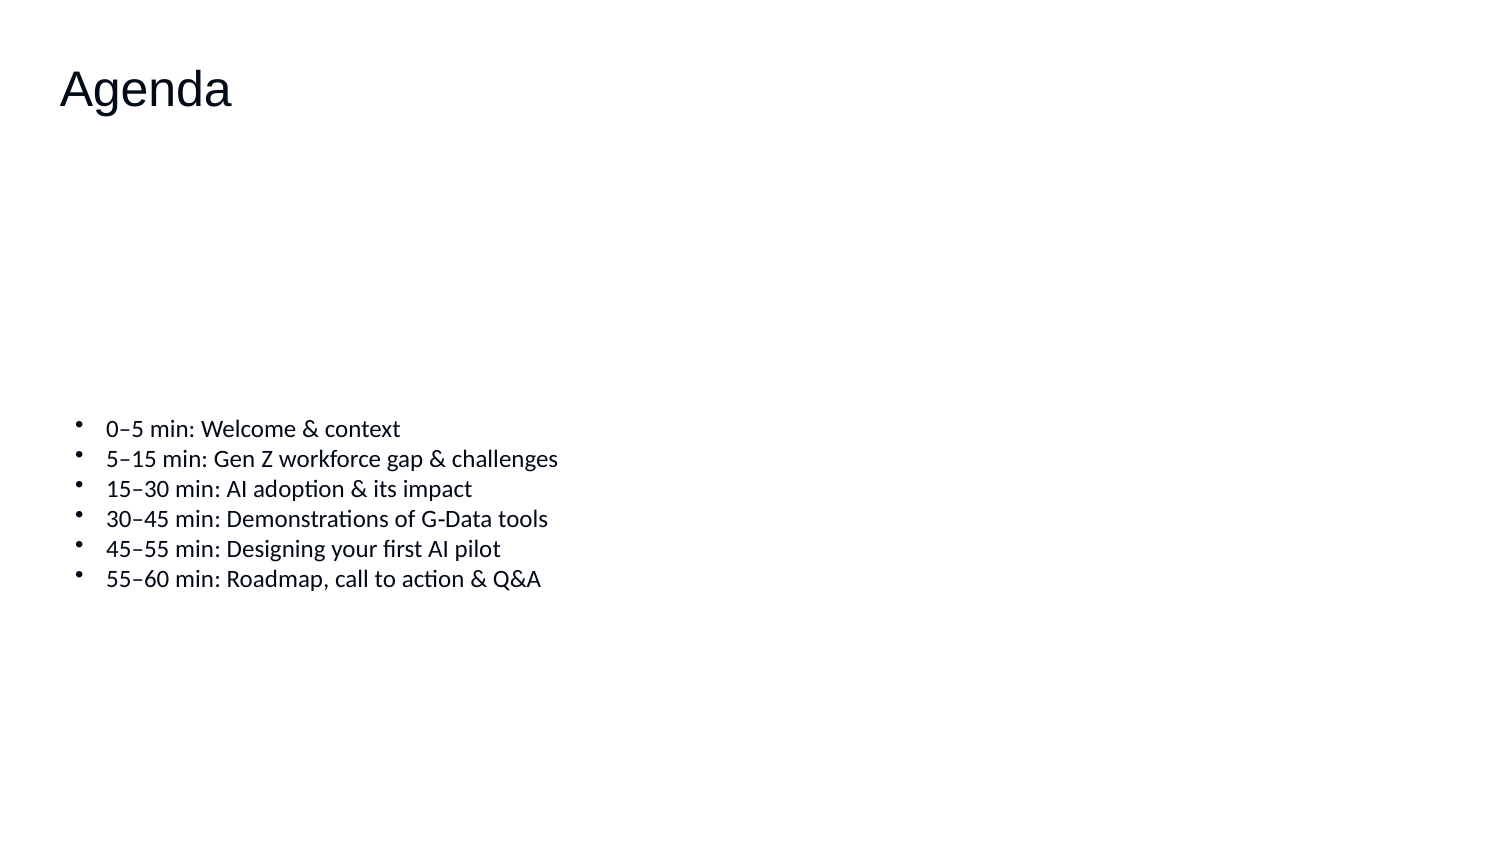

Agenda
0–5 min: Welcome & context
5–15 min: Gen Z workforce gap & challenges
15–30 min: AI adoption & its impact
30–45 min: Demonstrations of G‑Data tools
45–55 min: Designing your first AI pilot
55–60 min: Roadmap, call to action & Q&A